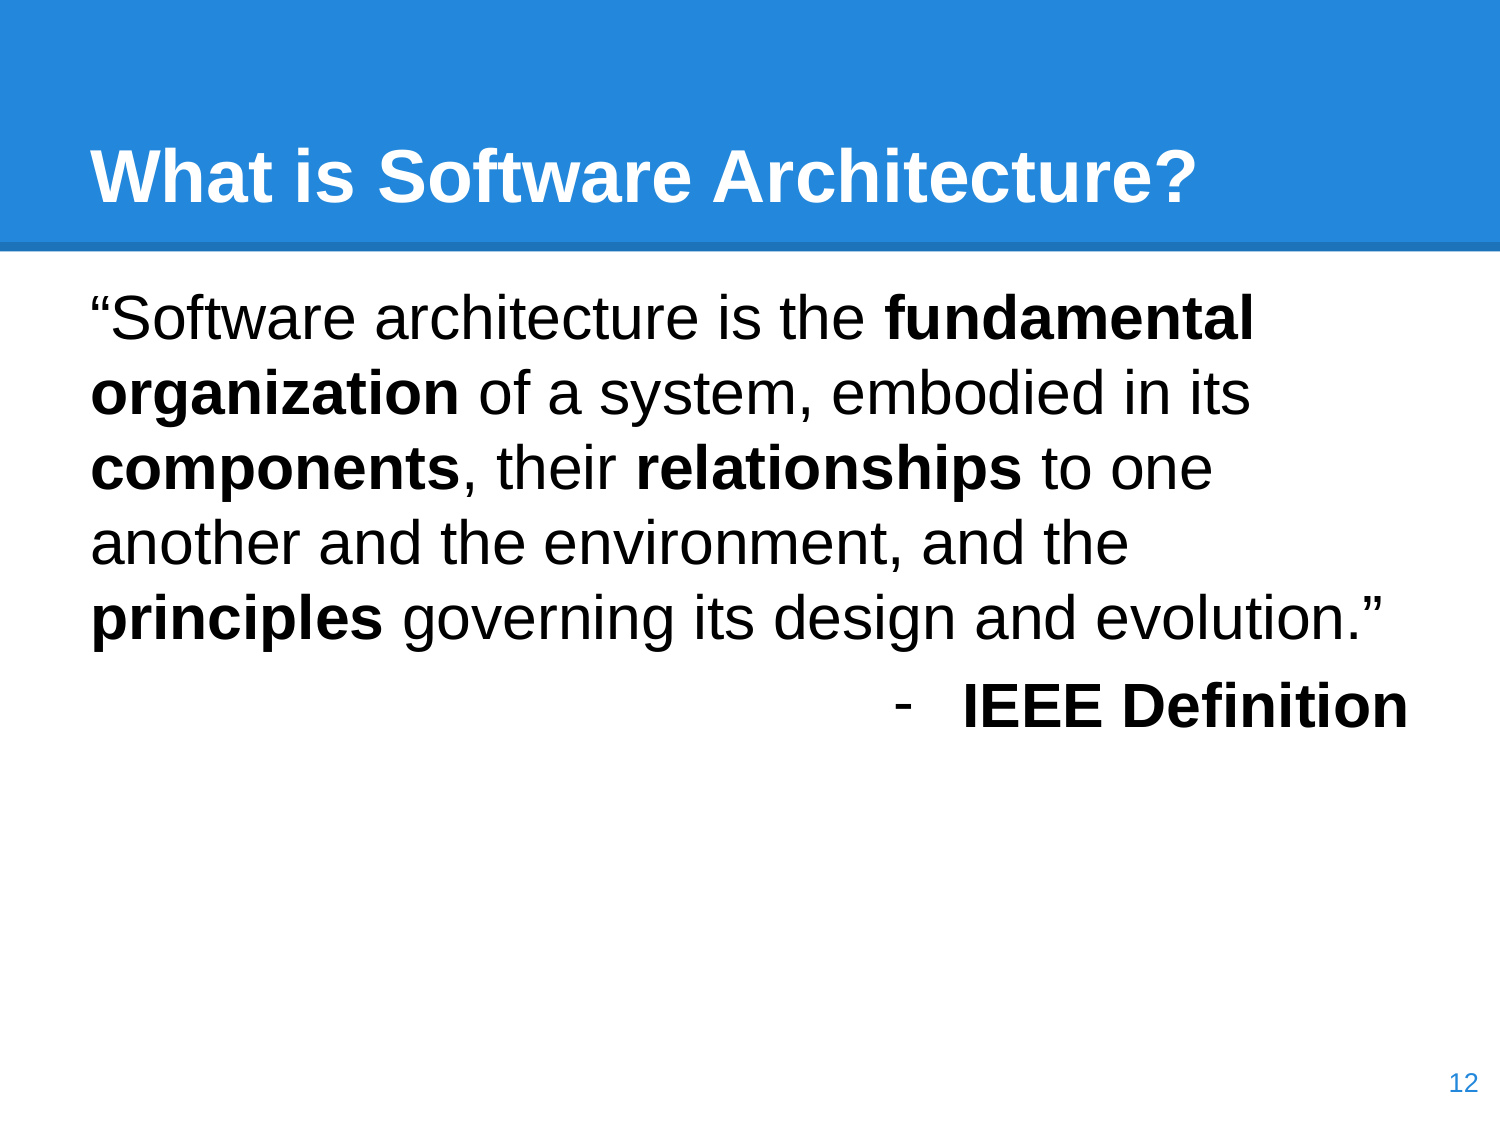

# What is Software Architecture?
“Software architecture is the fundamental organization of a system, embodied in its components, their relationships to one another and the environment, and the principles governing its design and evolution.”
IEEE Definition
12